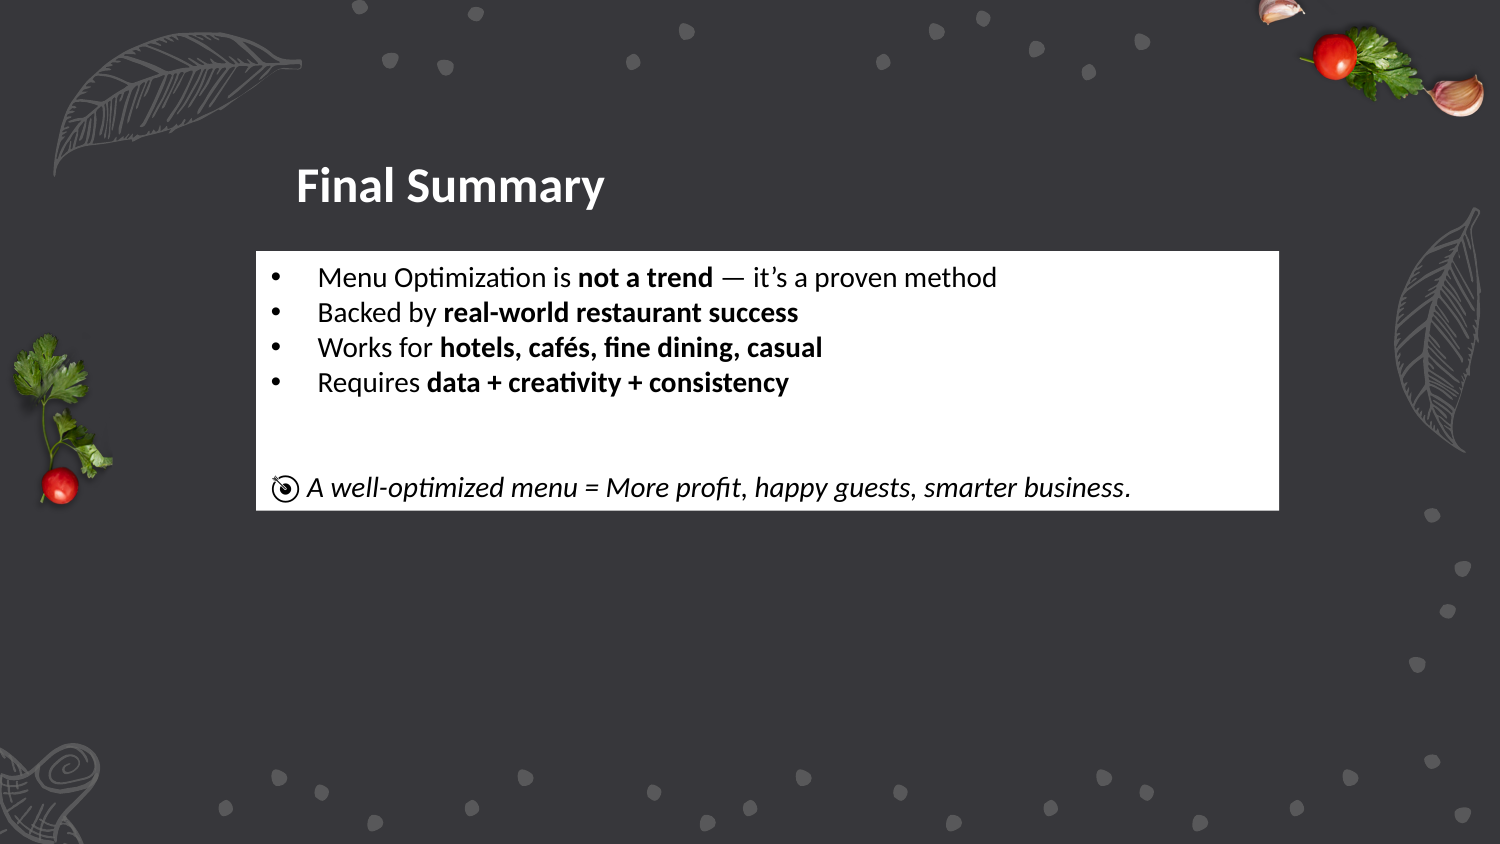

Final Summary
Menu Optimization is not a trend — it’s a proven method
Backed by real-world restaurant success
Works for hotels, cafés, fine dining, casual
Requires data + creativity + consistency

🎯 A well-optimized menu = More profit, happy guests, smarter business.